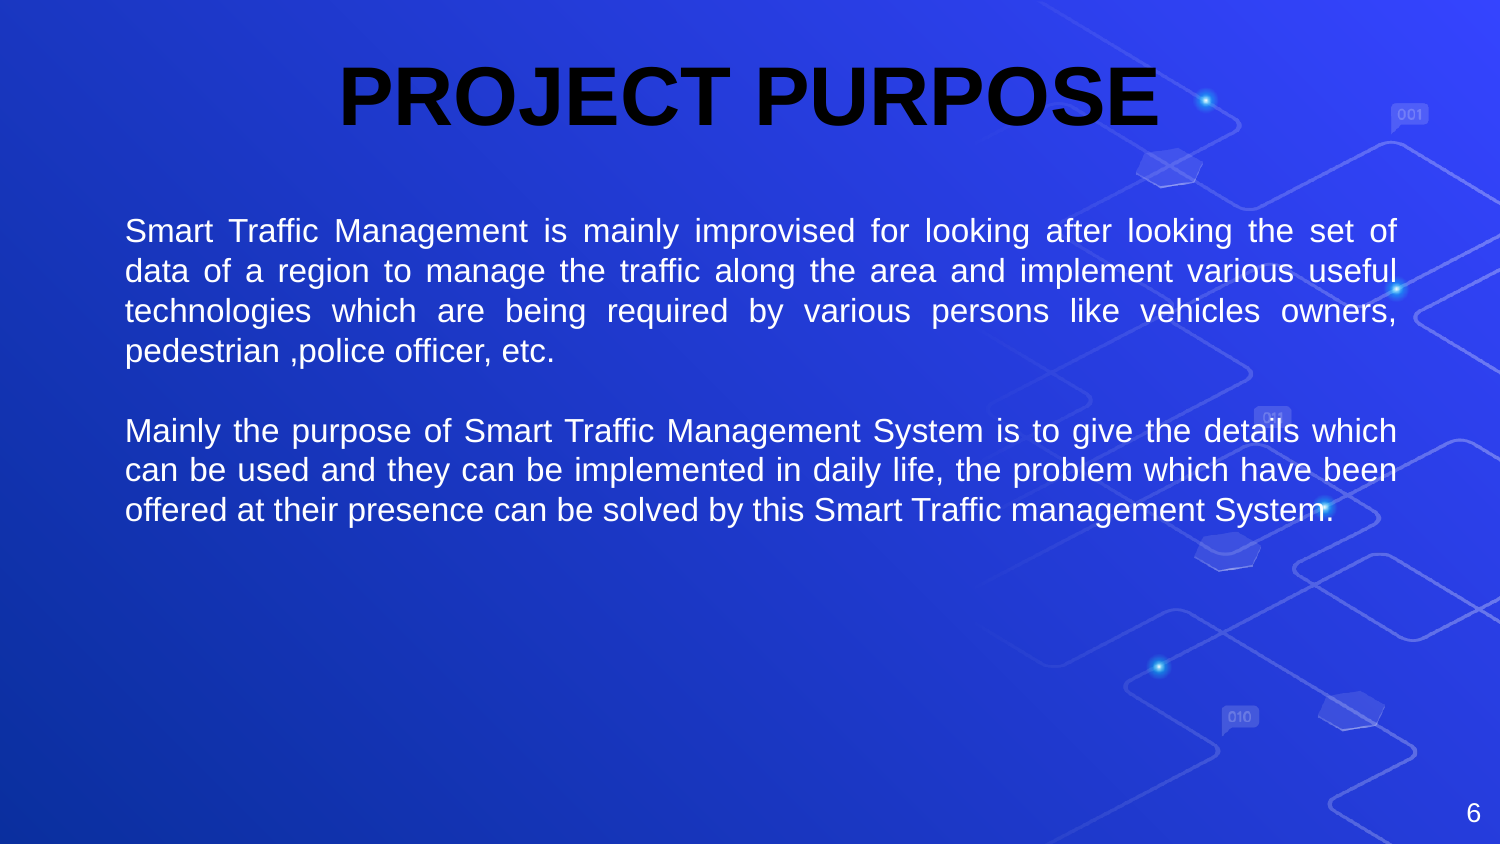

PROJECT PURPOSE
Smart Traffic Management is mainly improvised for looking after looking the set of data of a region to manage the traffic along the area and implement various useful technologies which are being required by various persons like vehicles owners, pedestrian ,police officer, etc.

Mainly the purpose of Smart Traffic Management System is to give the details which can be used and they can be implemented in daily life, the problem which have been offered at their presence can be solved by this Smart Traffic management System.
6